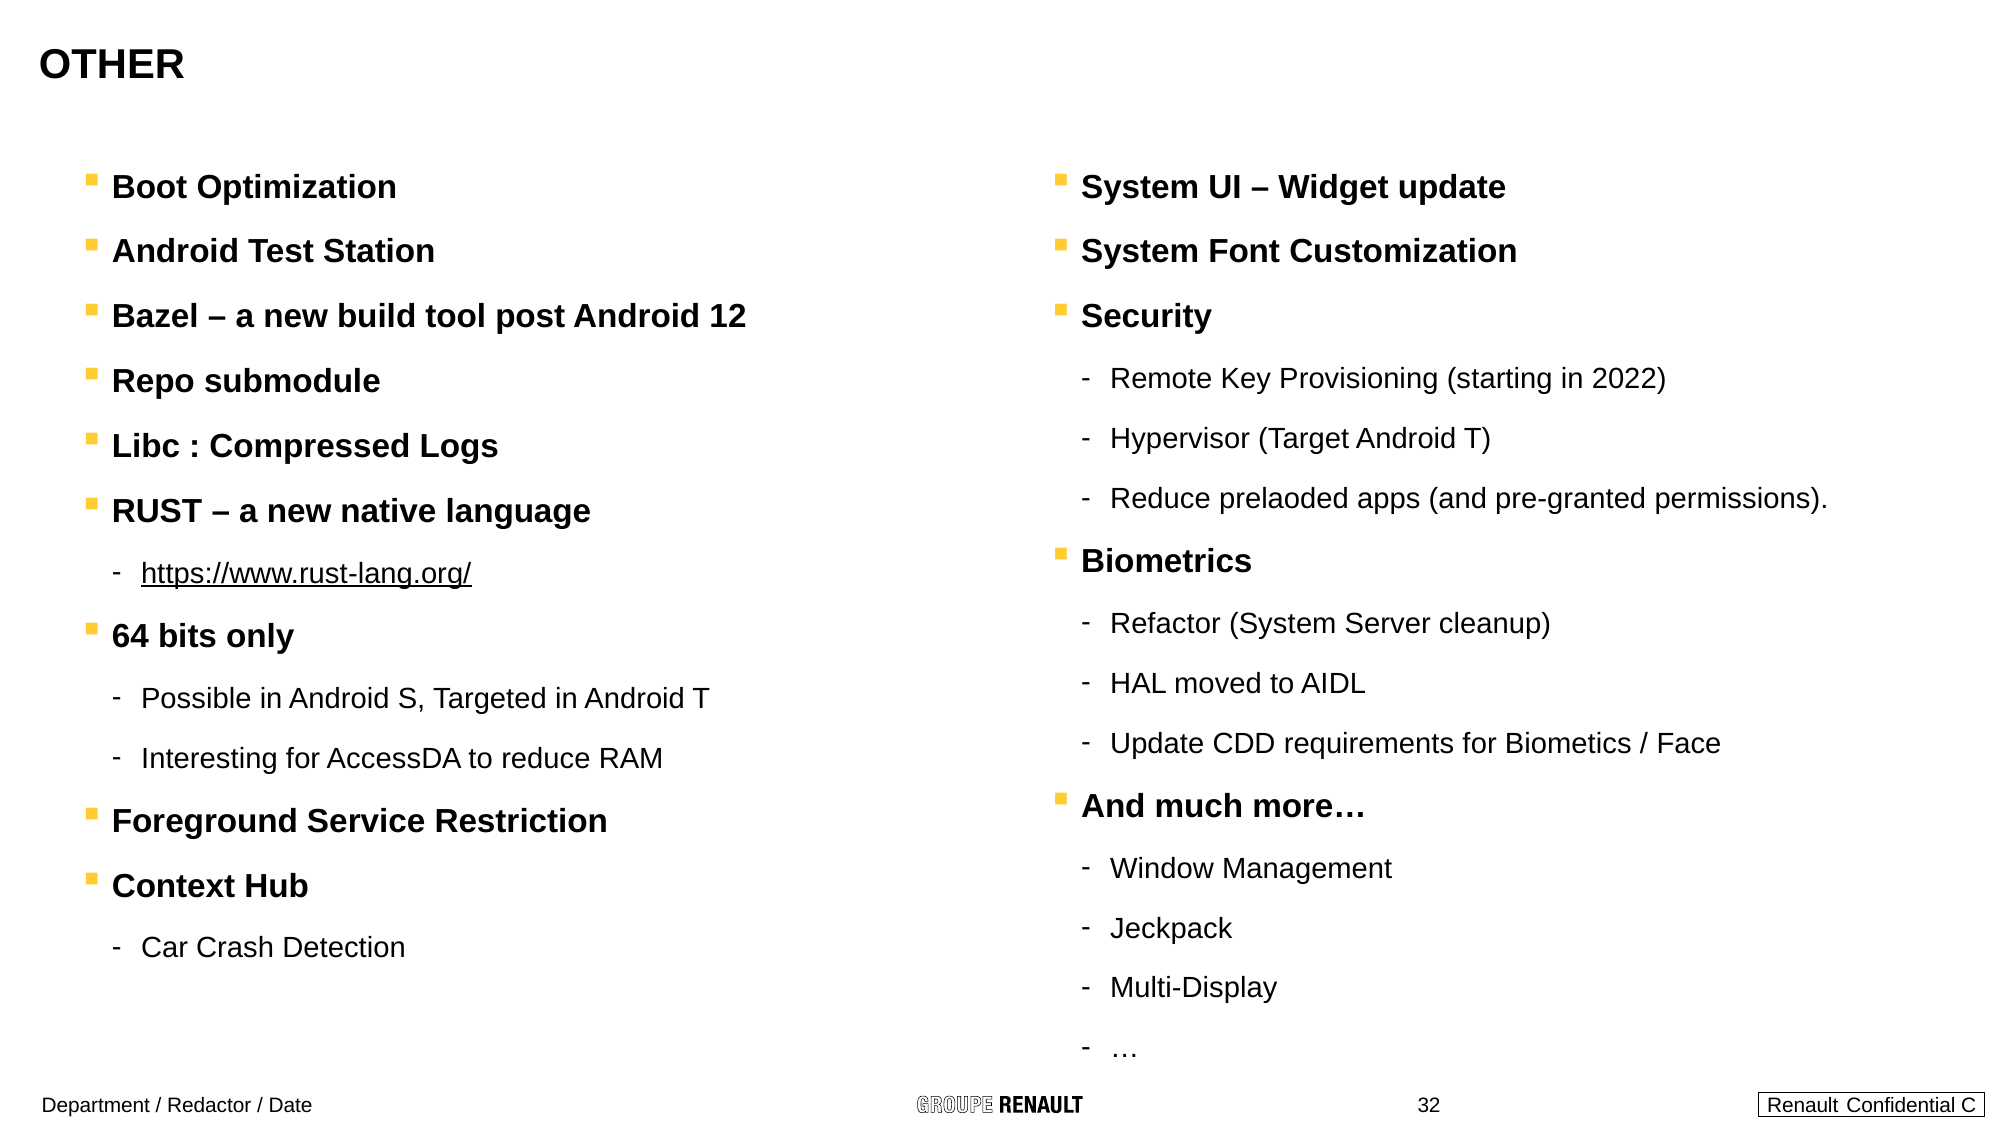

# Other
Boot Optimization
Android Test Station
Bazel – a new build tool post Android 12
Repo submodule
Libc : Compressed Logs
RUST – a new native language
https://www.rust-lang.org/
64 bits only
Possible in Android S, Targeted in Android T
Interesting for AccessDA to reduce RAM
Foreground Service Restriction
Context Hub
Car Crash Detection
System UI – Widget update
System Font Customization
Security
Remote Key Provisioning (starting in 2022)
Hypervisor (Target Android T)
Reduce prelaoded apps (and pre-granted permissions).
Biometrics
Refactor (System Server cleanup)
HAL moved to AIDL
Update CDD requirements for Biometics / Face
And much more…
Window Management
Jeckpack
Multi-Display
…
Department / Redactor / Date